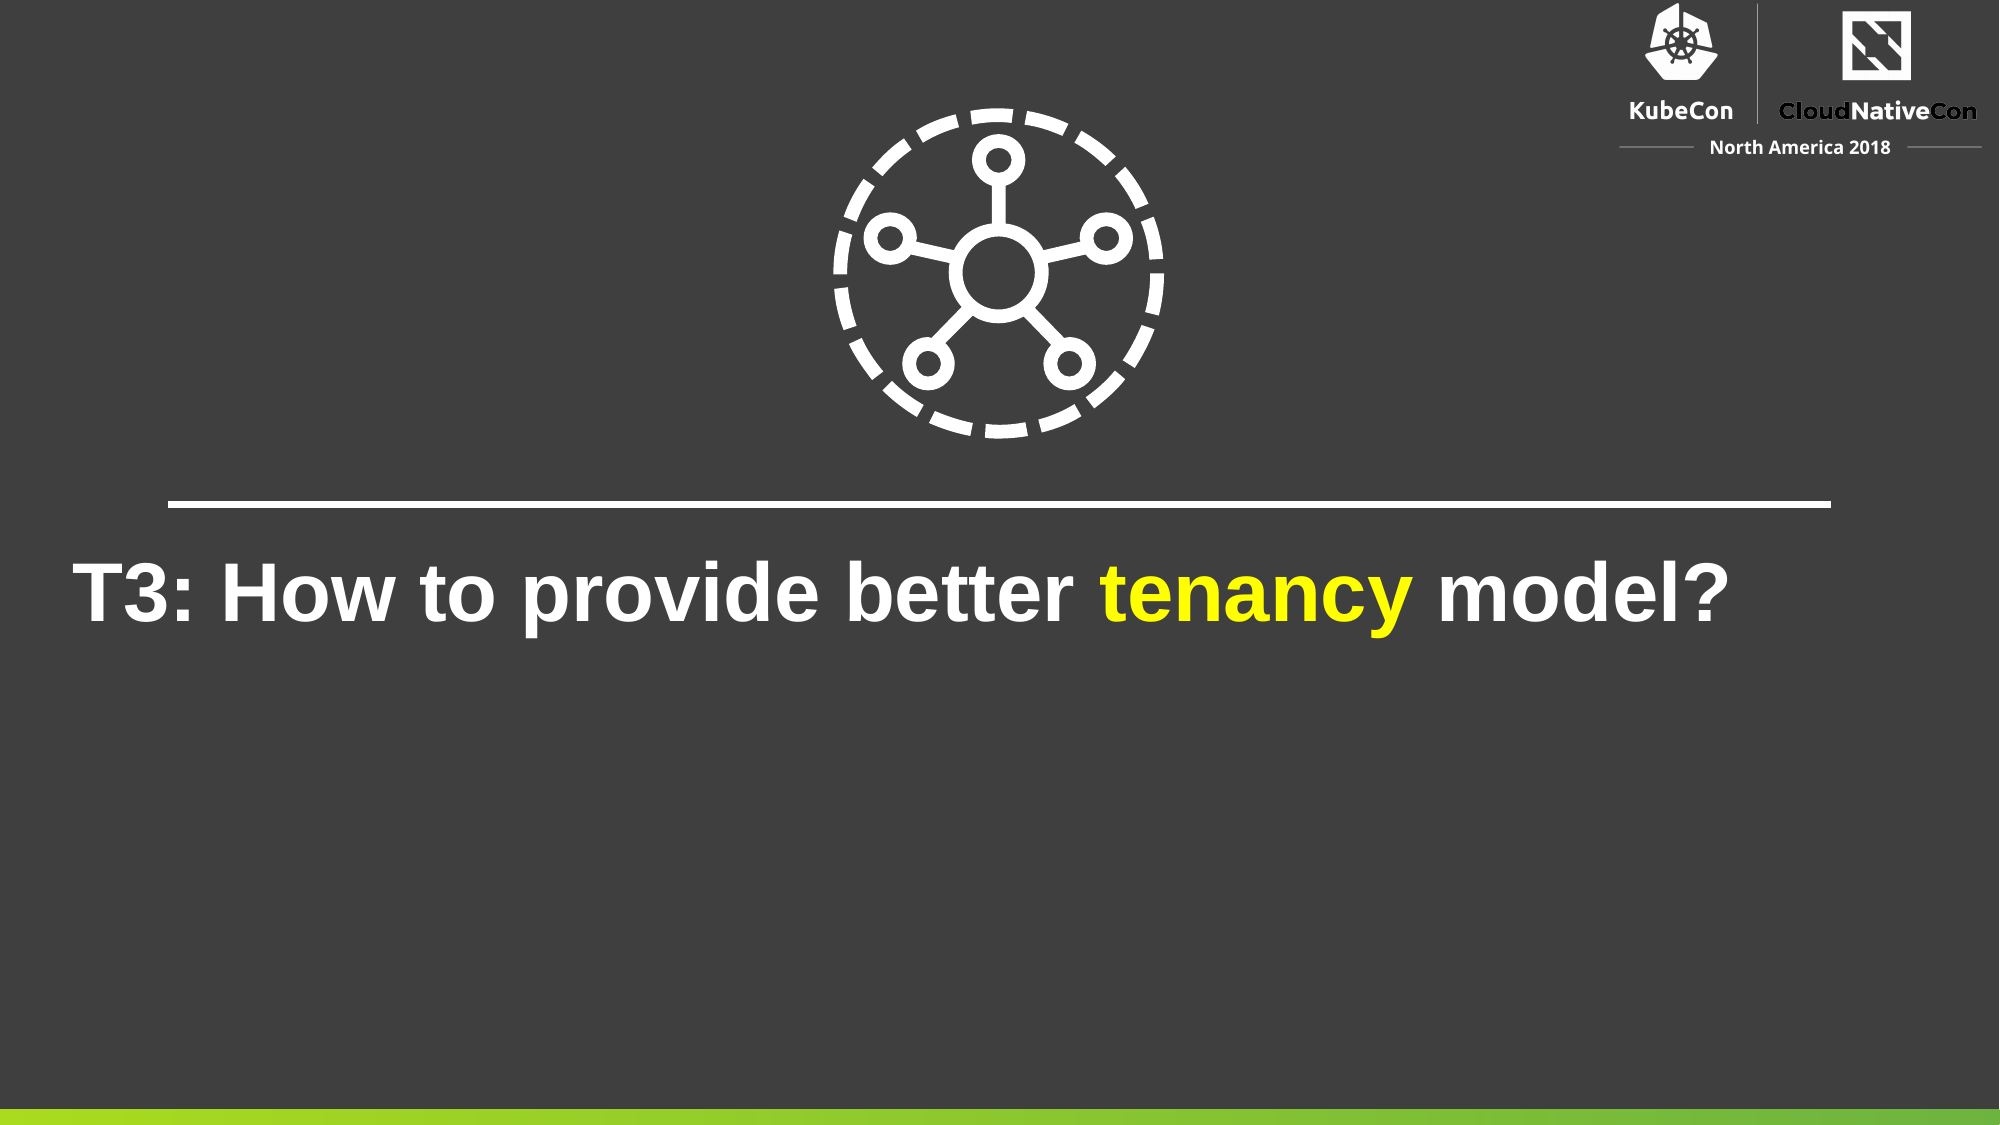

T3: How to provide better tenancy model?

18